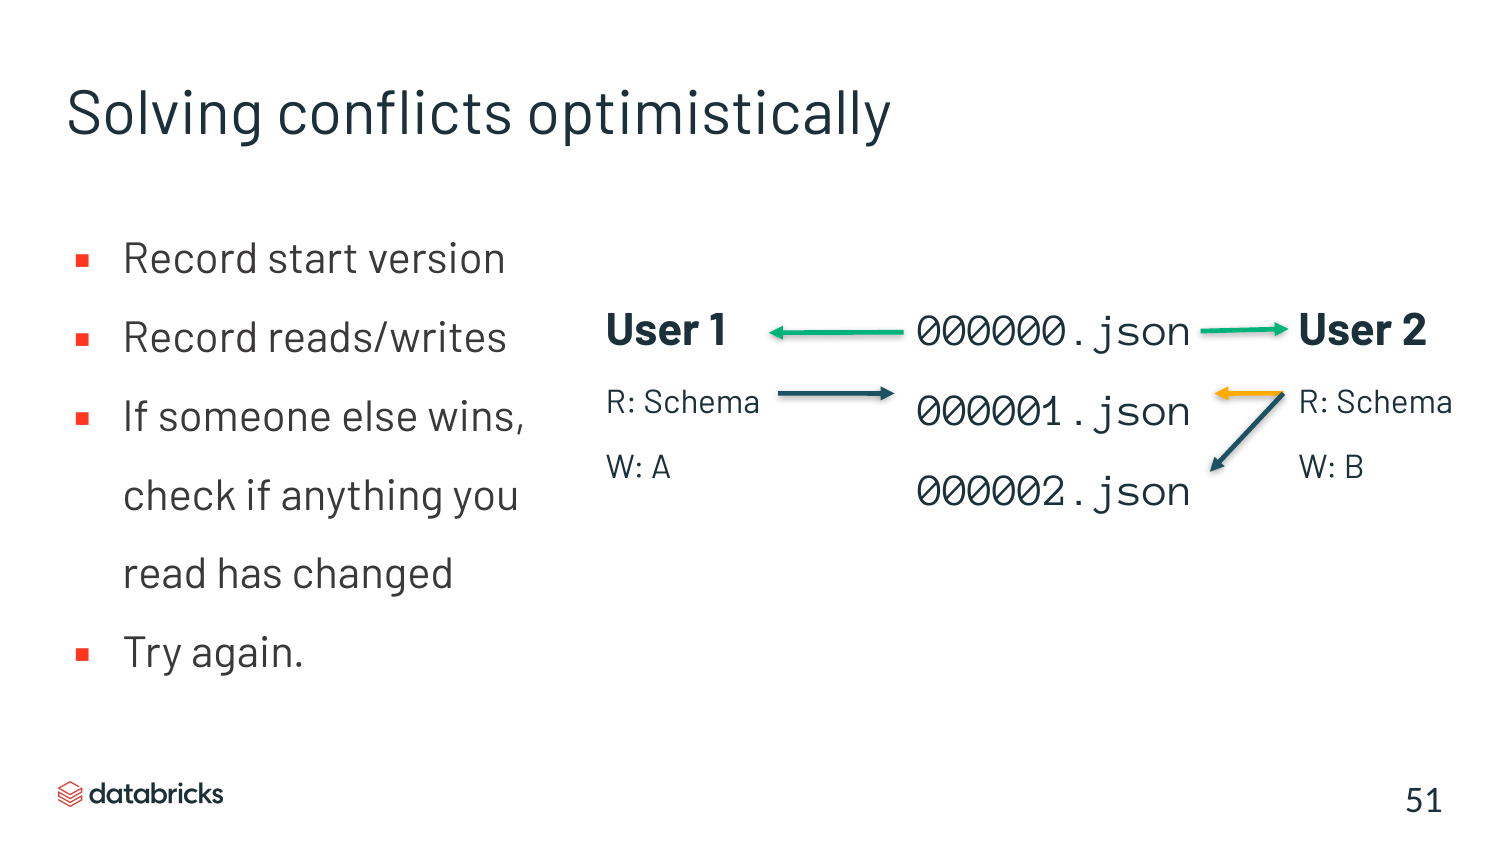

# Solving conflicts optimistically
Record start version
Record reads/writes
If someone else wins, check if anything you read has changed
Try again.
000000.json
000001.json
000002.json
User 1
R: Schema
W: A
User 2
R: Schema
W: B
51